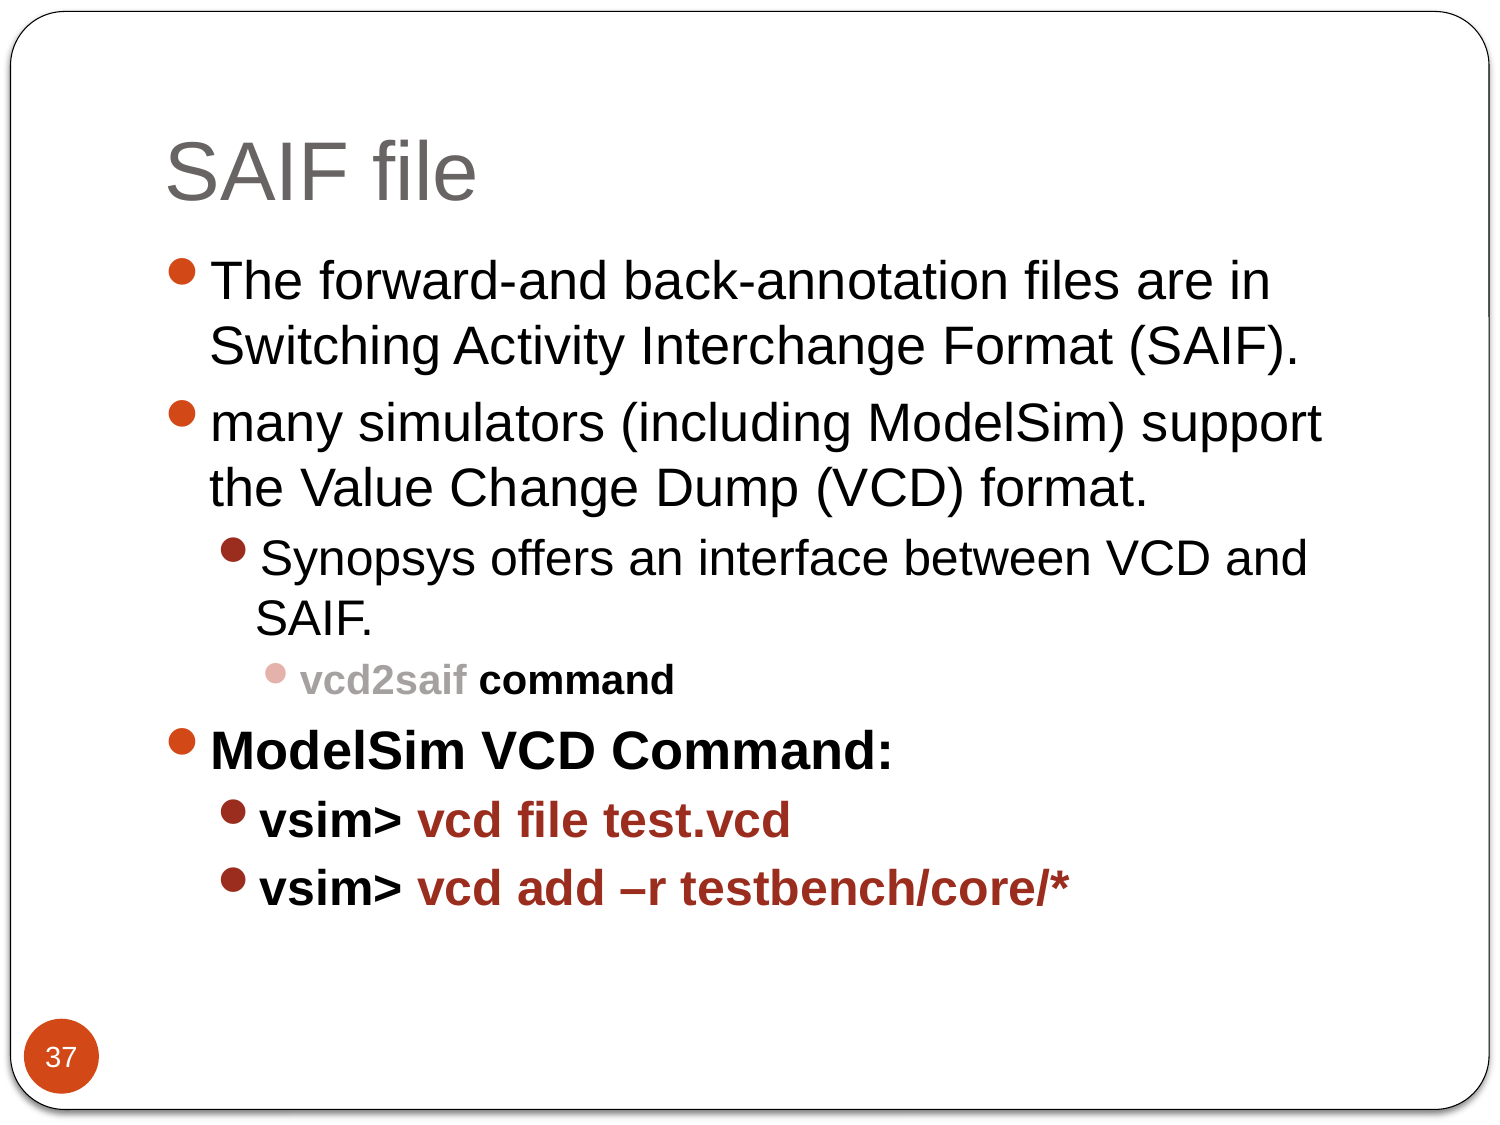

# SAIF file
The forward-and back-annotation files are in Switching Activity Interchange Format (SAIF).
many simulators (including ModelSim) support the Value Change Dump (VCD) format.
Synopsys offers an interface between VCD and SAIF.
vcd2saif command
ModelSim VCD Command:
vsim> vcd file test.vcd
vsim> vcd add –r testbench/core/*
37